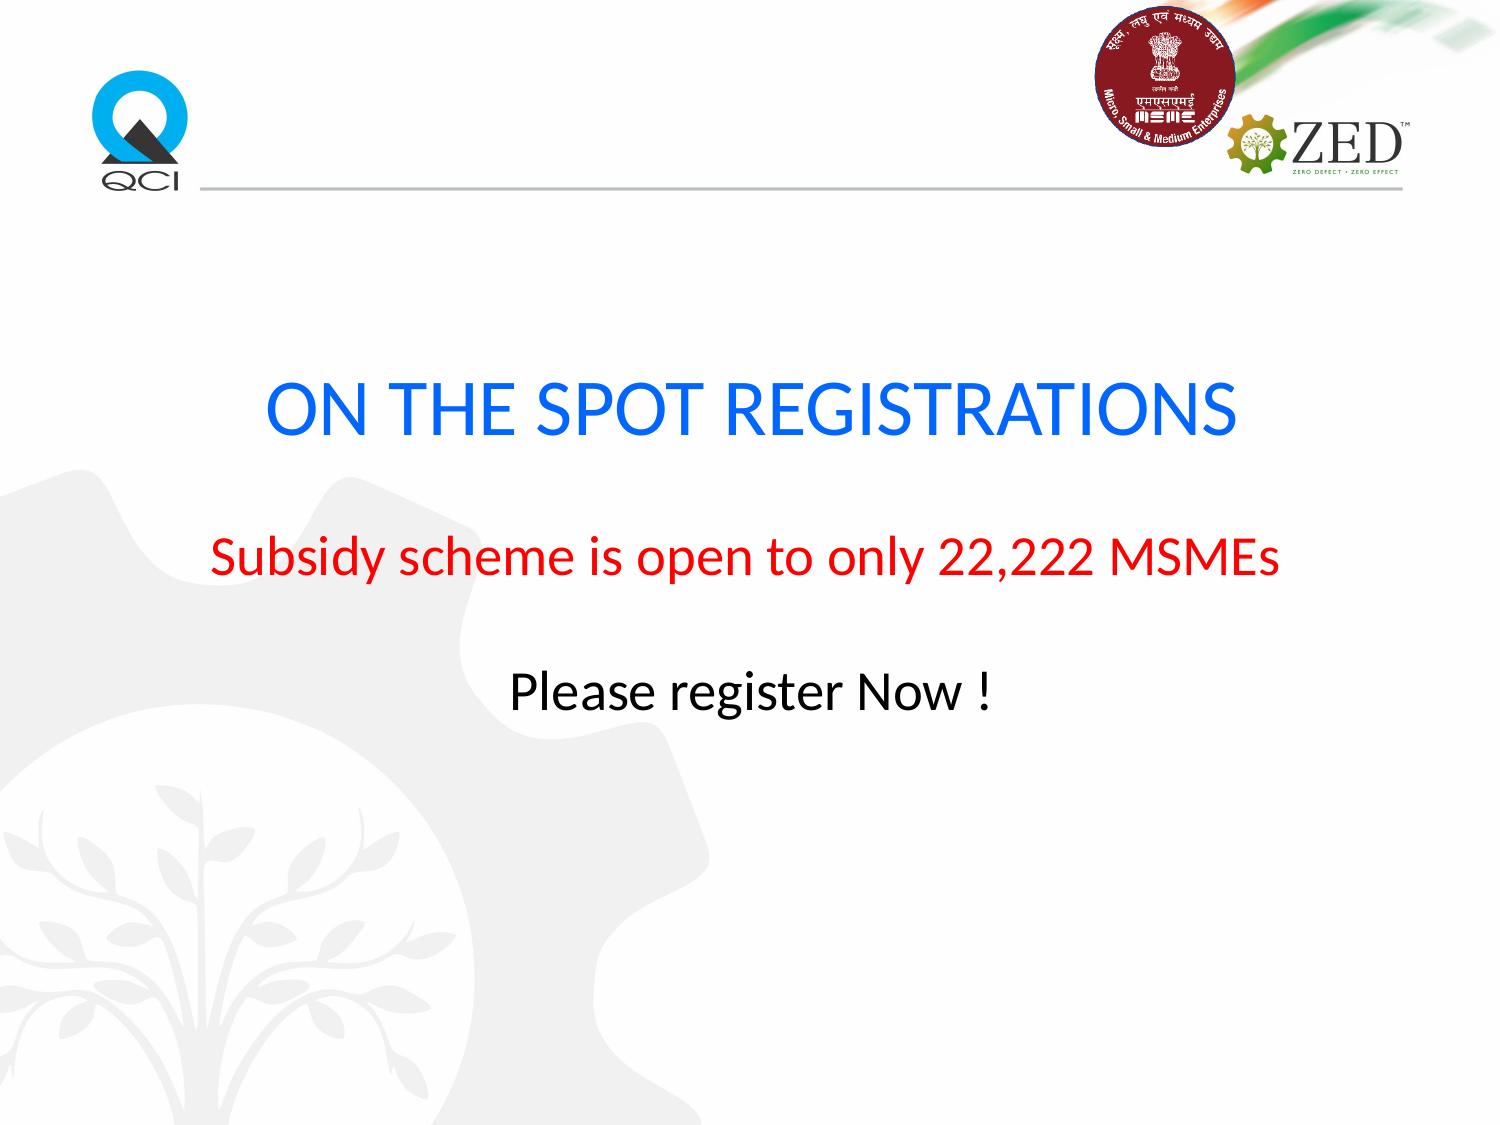

# ON THE SPOT REGISTRATIONS Subsidy scheme is open to only 22,222 MSMEs Please register Now !